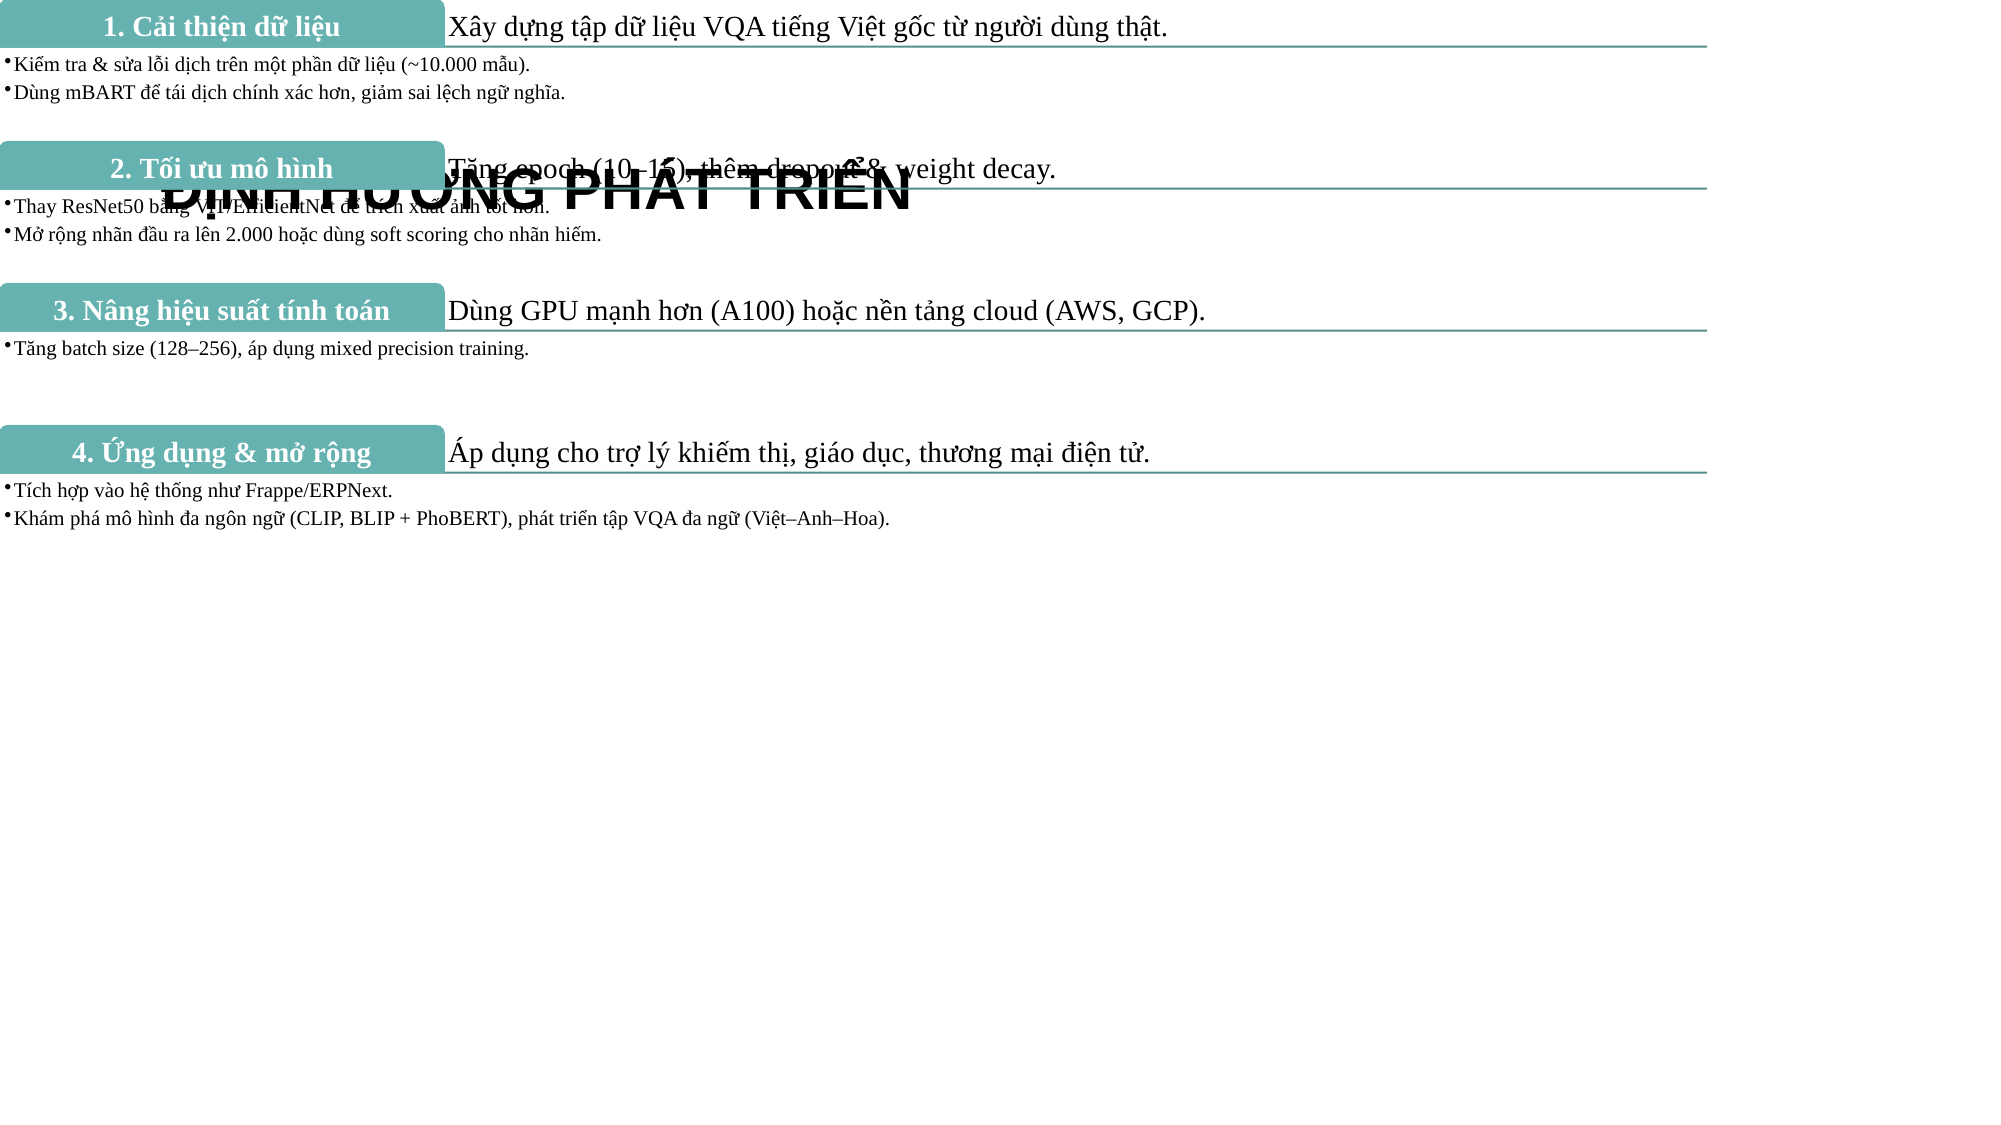

# Định hướng phát Triển
Xây dựng tập dữ liệu VQA tiếng Việt gốc từ người dùng thật.
1. Cải thiện dữ liệu
Kiểm tra & sửa lỗi dịch trên một phần dữ liệu (~10.000 mẫu).
Dùng mBART để tái dịch chính xác hơn, giảm sai lệch ngữ nghĩa.
Tăng epoch (10–15), thêm dropout & weight decay.
2. Tối ưu mô hình
Thay ResNet50 bằng ViT/EfficientNet để trích xuất ảnh tốt hơn.
Mở rộng nhãn đầu ra lên 2.000 hoặc dùng soft scoring cho nhãn hiếm.
Dùng GPU mạnh hơn (A100) hoặc nền tảng cloud (AWS, GCP).
3. Nâng hiệu suất tính toán
Tăng batch size (128–256), áp dụng mixed precision training.
Áp dụng cho trợ lý khiếm thị, giáo dục, thương mại điện tử.
4. Ứng dụng & mở rộng
Tích hợp vào hệ thống như Frappe/ERPNext.
Khám phá mô hình đa ngôn ngữ (CLIP, BLIP + PhoBERT), phát triển tập VQA đa ngữ (Việt–Anh–Hoa).